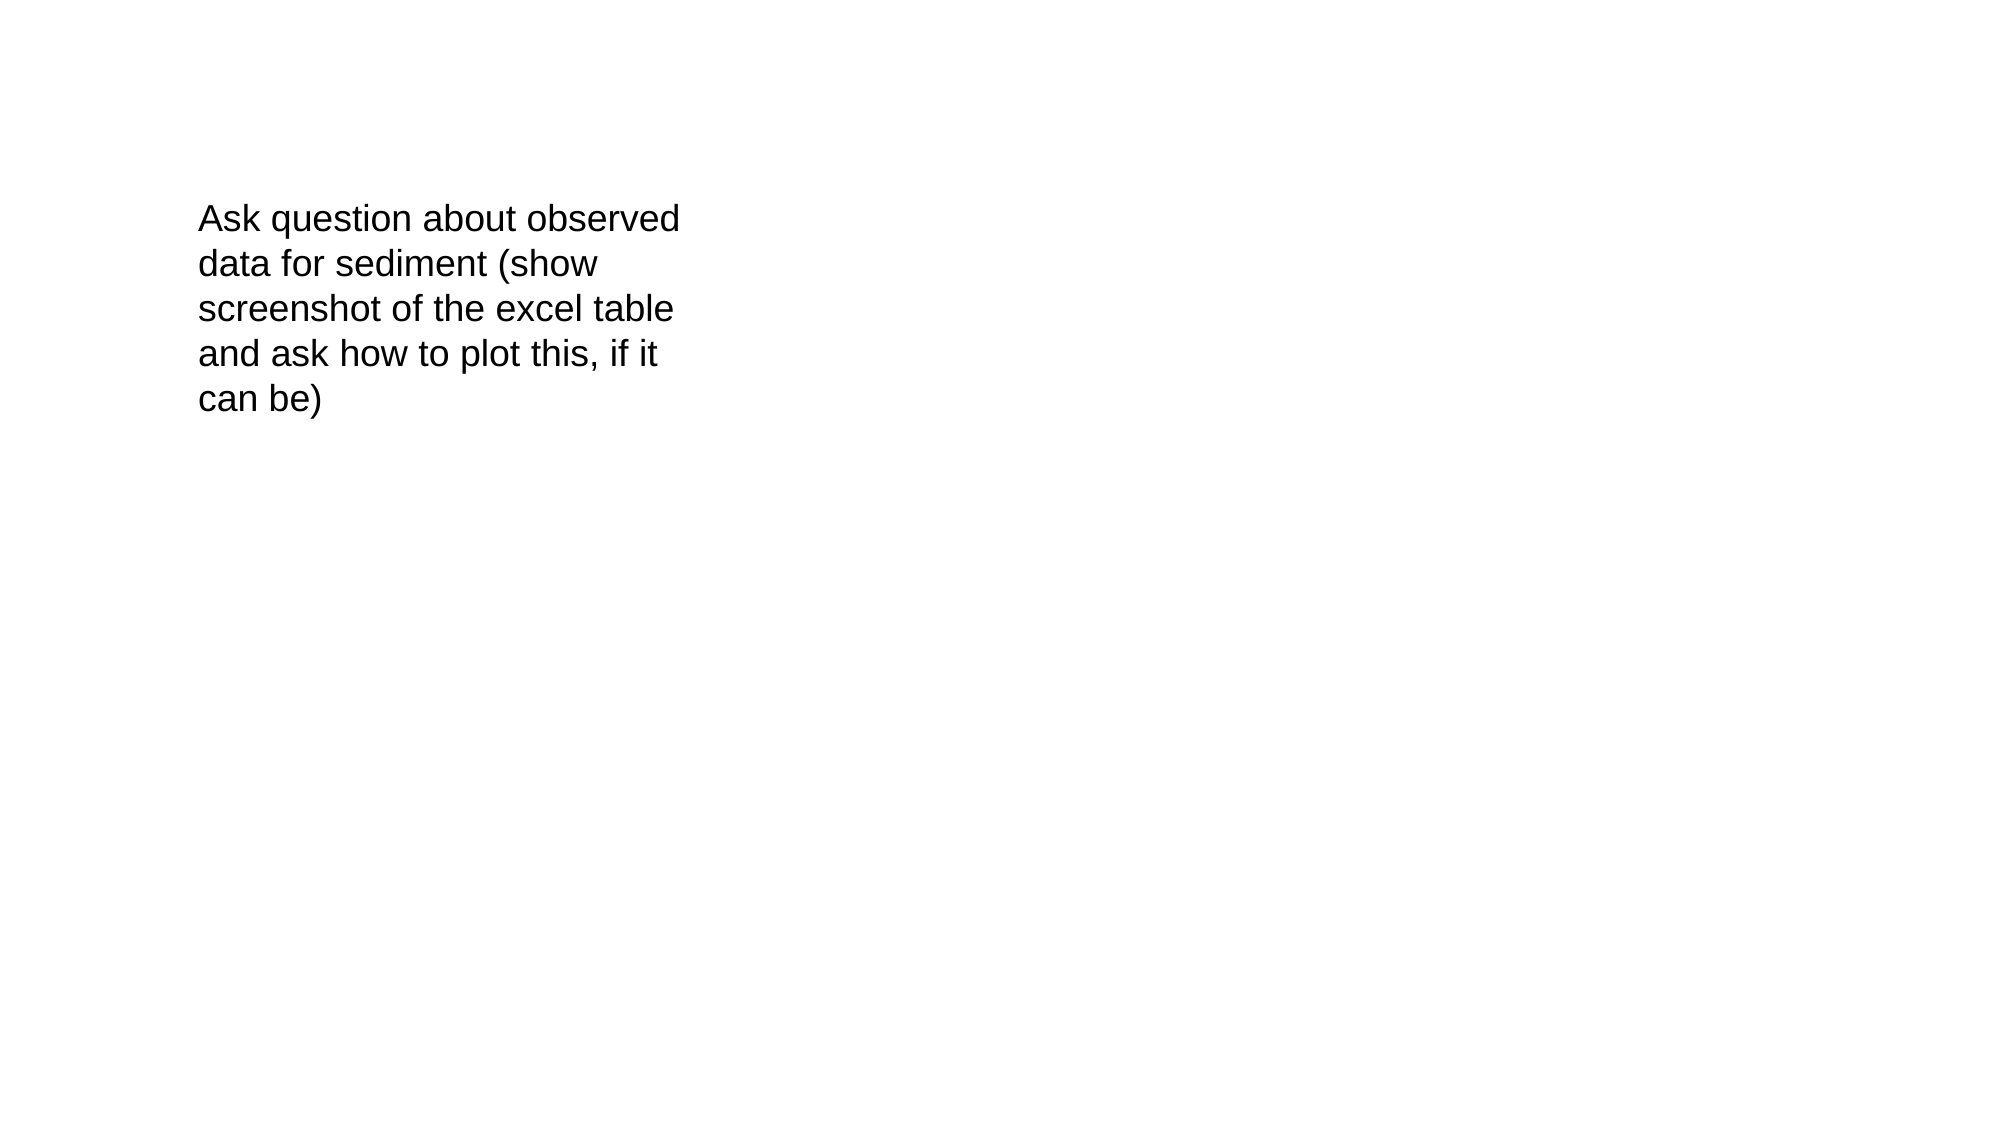

Ask question about observed data for sediment (show screenshot of the excel table and ask how to plot this, if it can be)